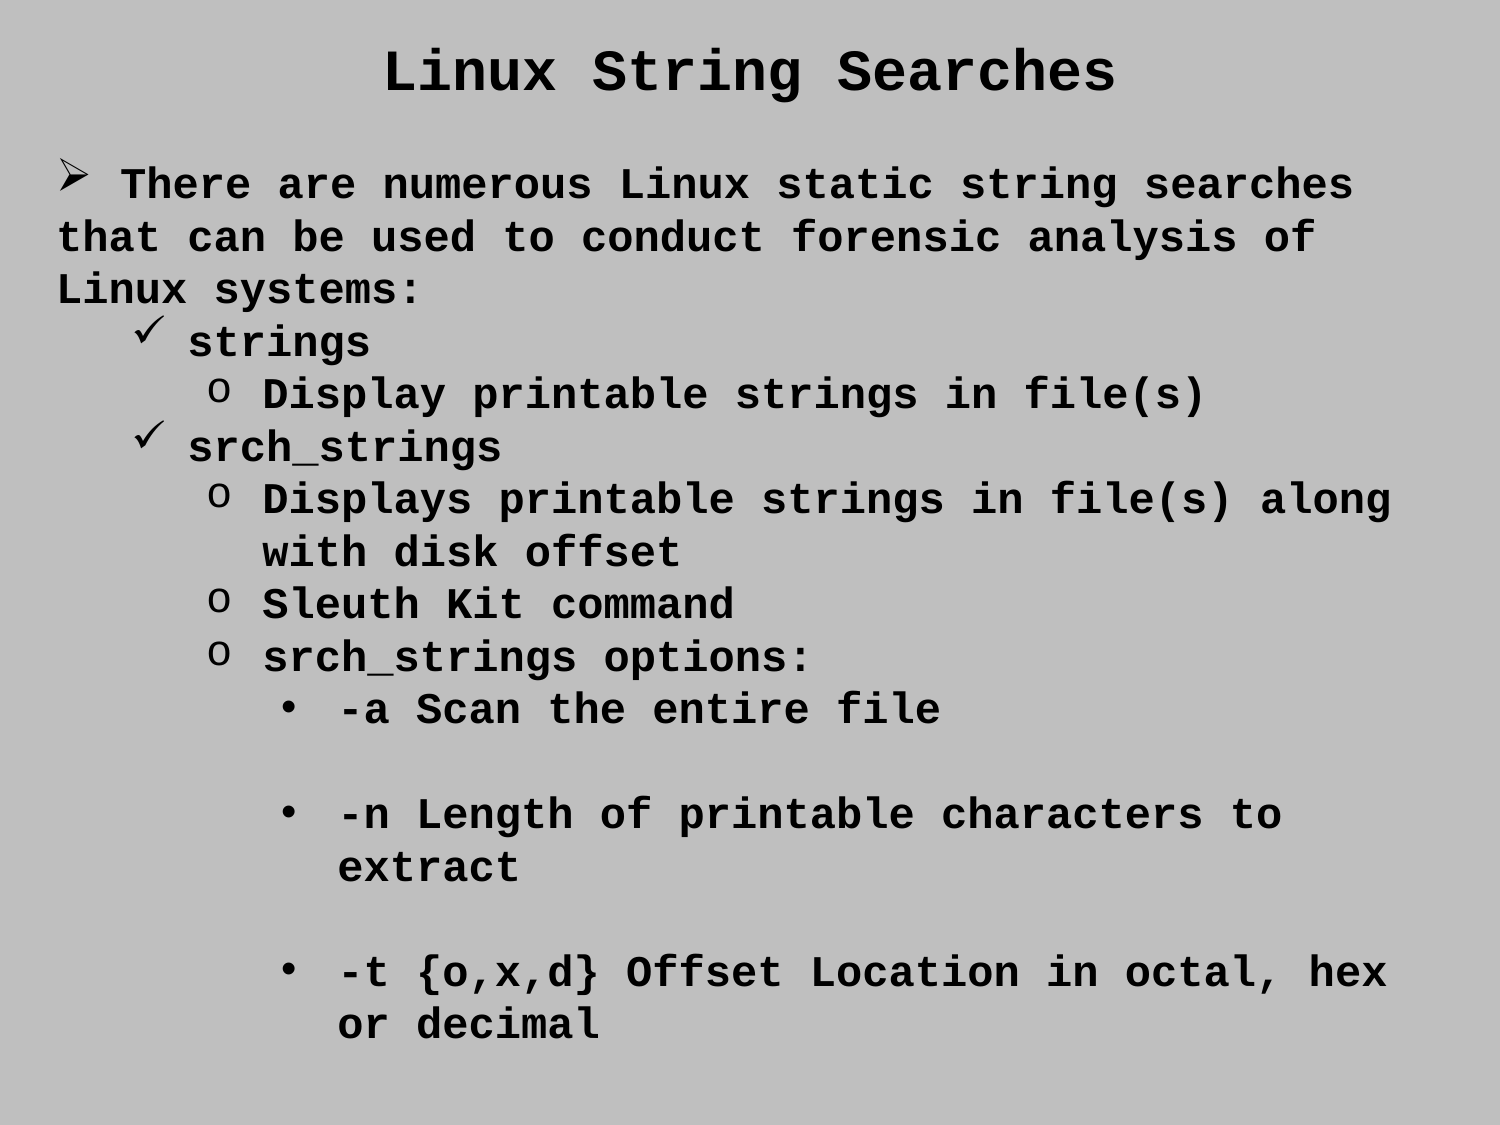

Linux String Searches
 There are numerous Linux static string searches  that can be used to conduct forensic analysis of Linux systems:
strings
Display printable strings in file(s)
srch_strings
Displays printable strings in file(s) along with disk offset
Sleuth Kit command
srch_strings options:
-a Scan the entire file

-n Length of printable characters to extract

-t {o,x,d} Offset Location in octal, hex or decimal